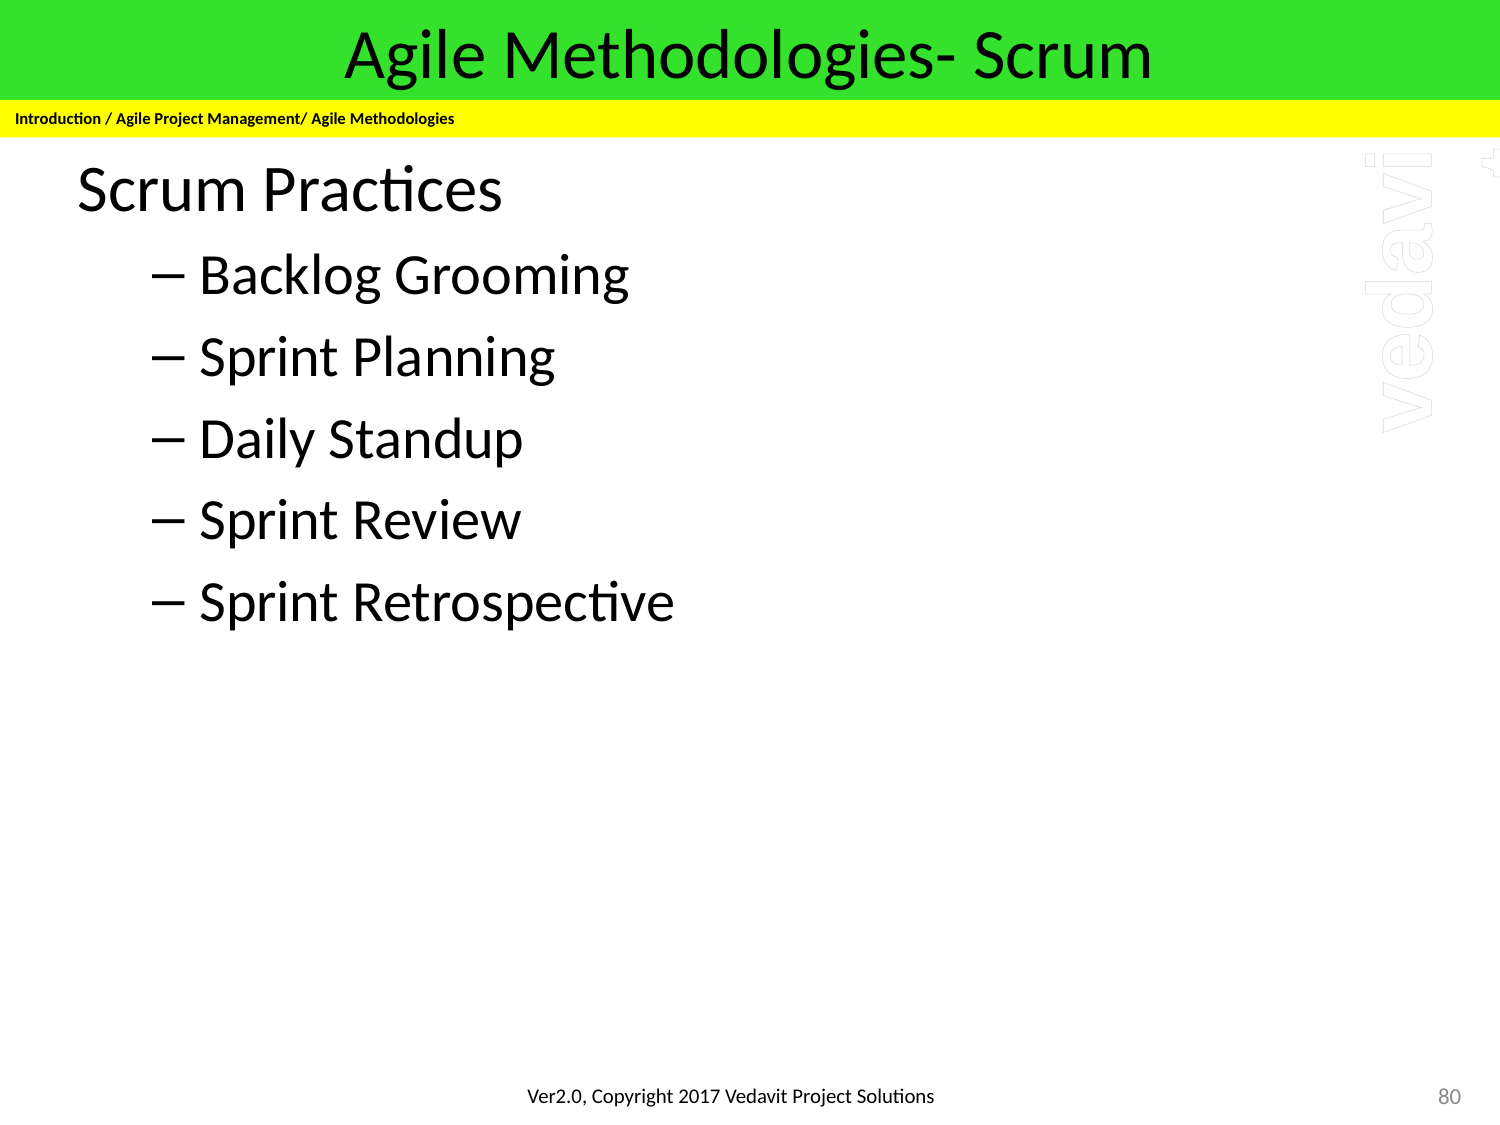

# Agile Methodologies- Scrum
Introduction / Agile Project Management/ Agile Methodologies

Scrum Practices
Backlog Grooming
Sprint Planning
Daily Standup
Sprint Review
Sprint Retrospective
80